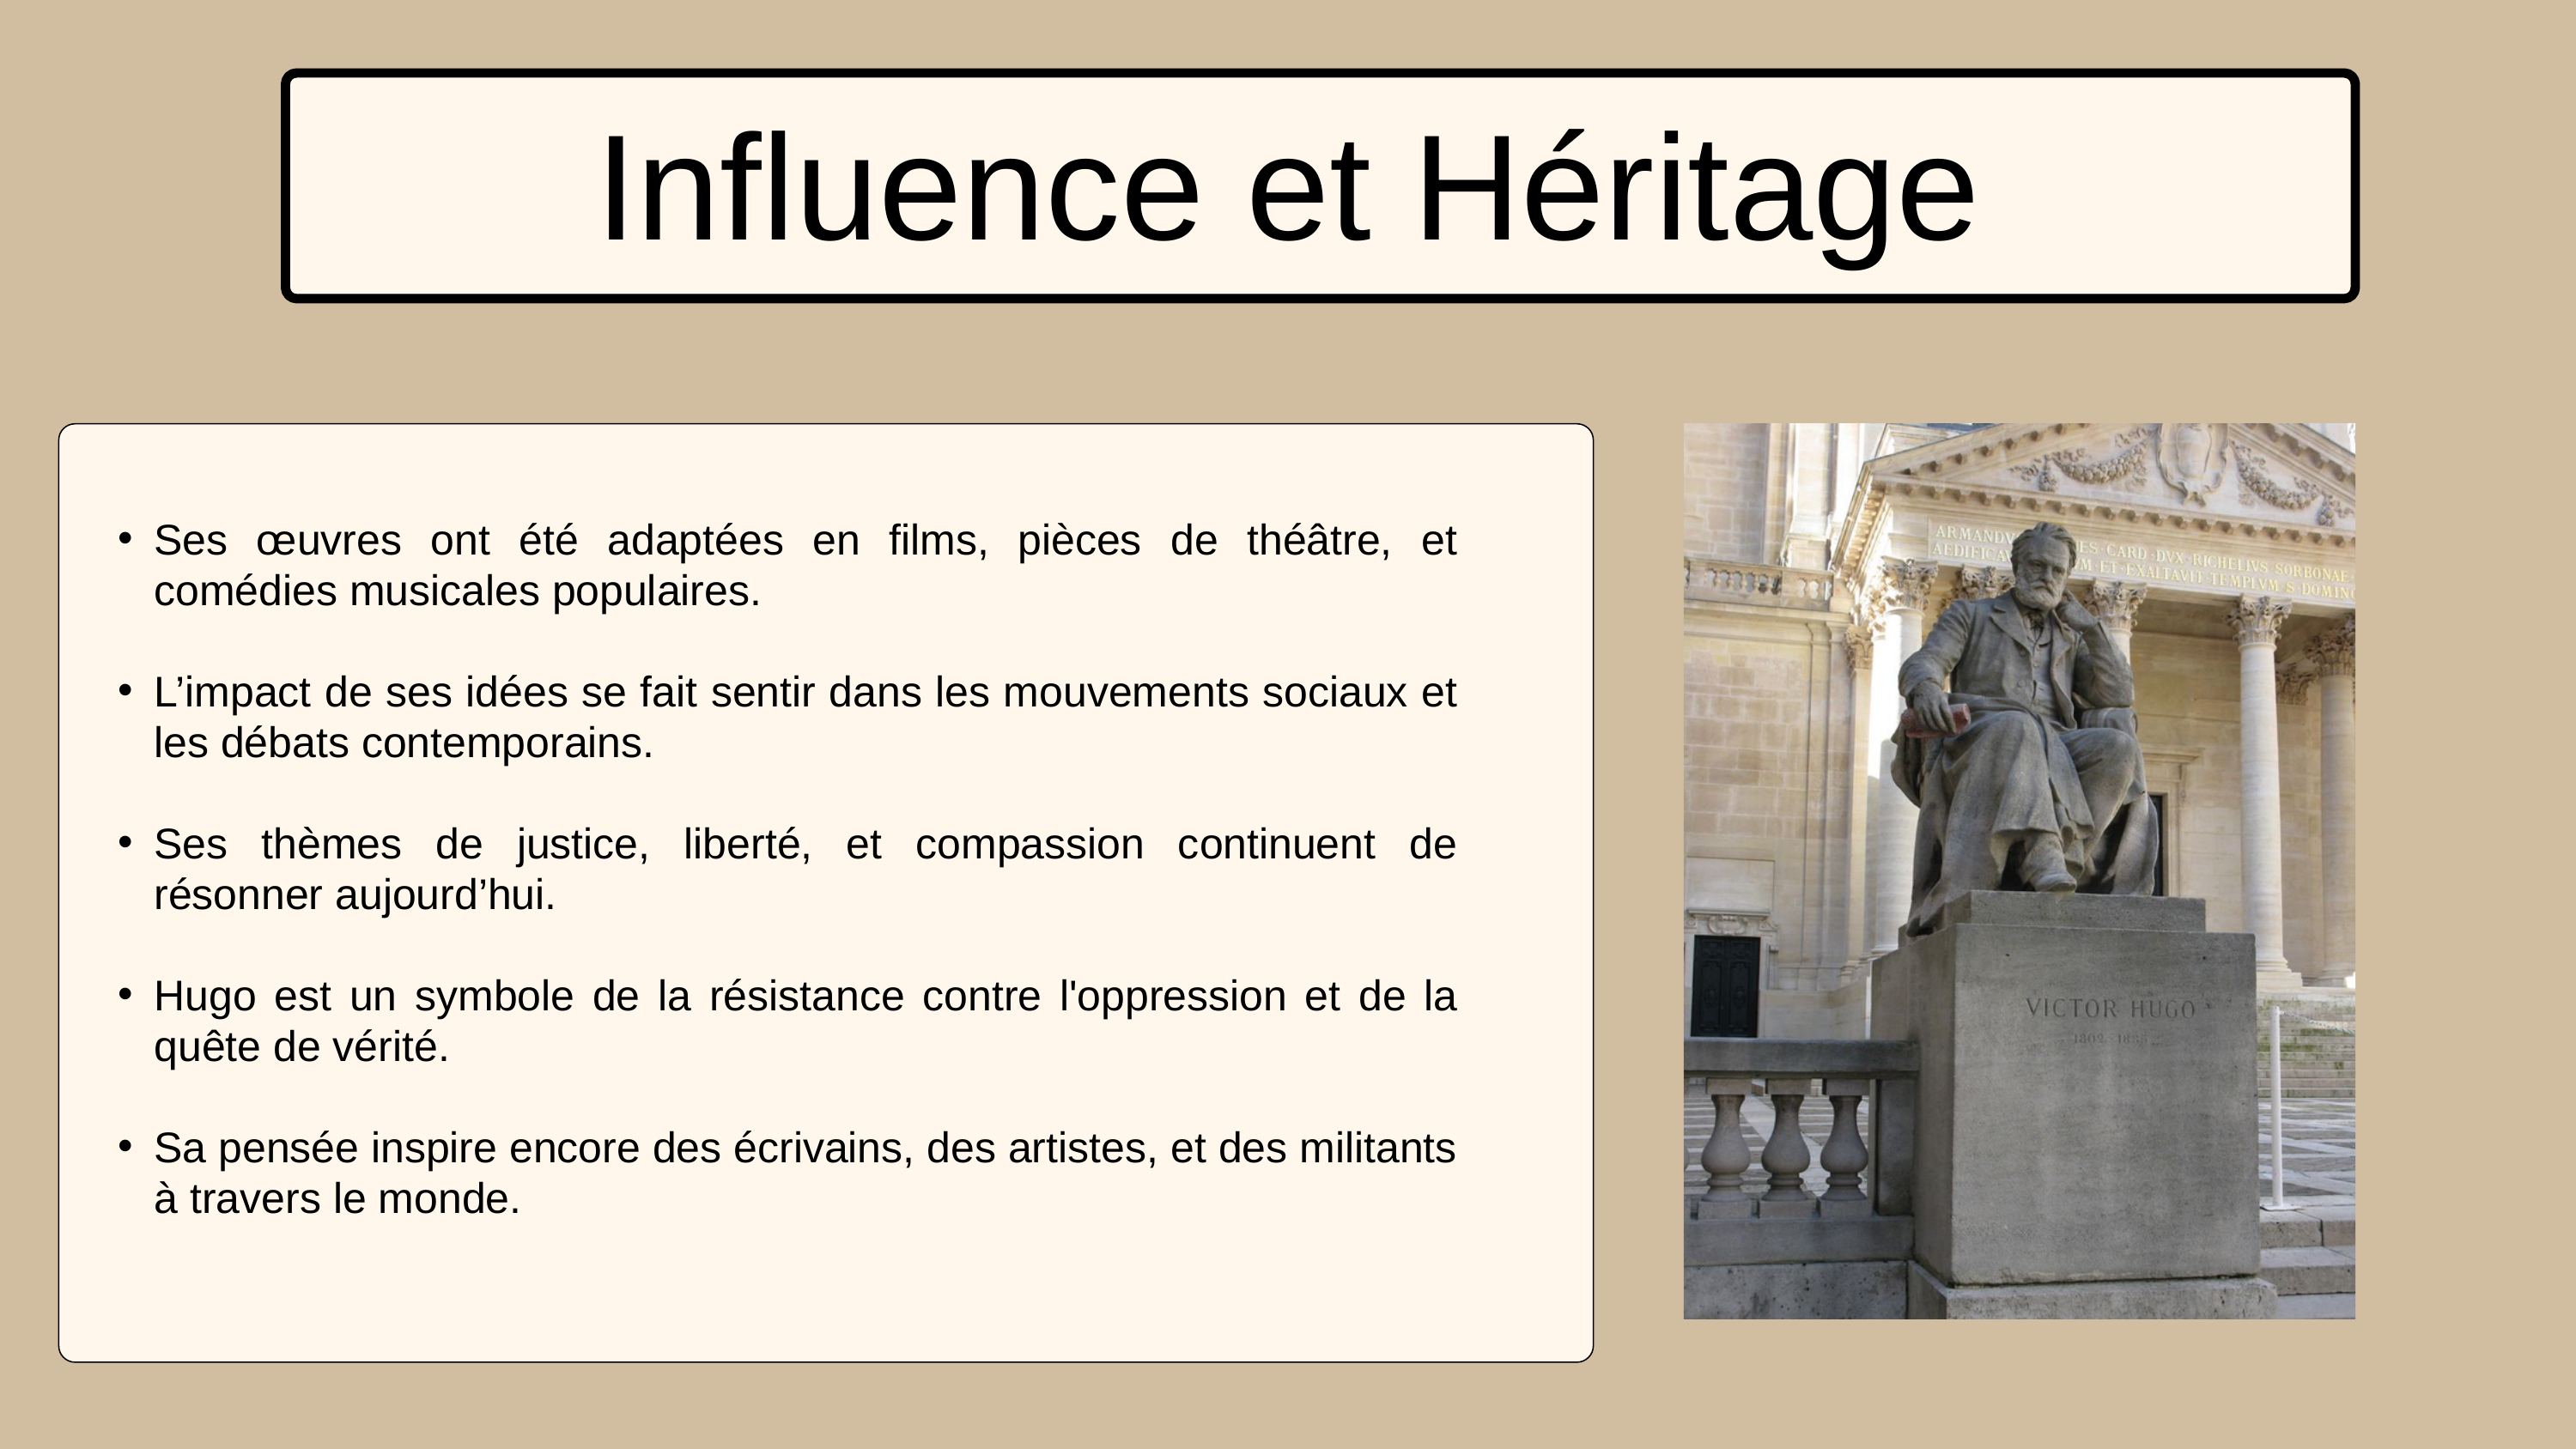

Influence et Héritage

Ses œuvres ont été adaptées en films, pièces de théâtre, et comédies musicales populaires.

L’impact de ses idées se fait sentir dans les mouvements sociaux et les débats contemporains.

Ses thèmes de justice, liberté, et compassion continuent de résonner aujourd’hui.

Hugo est un symbole de la résistance contre l'oppression et de la quête de vérité.

Sa pensée inspire encore des écrivains, des artistes, et des militants à travers le monde.